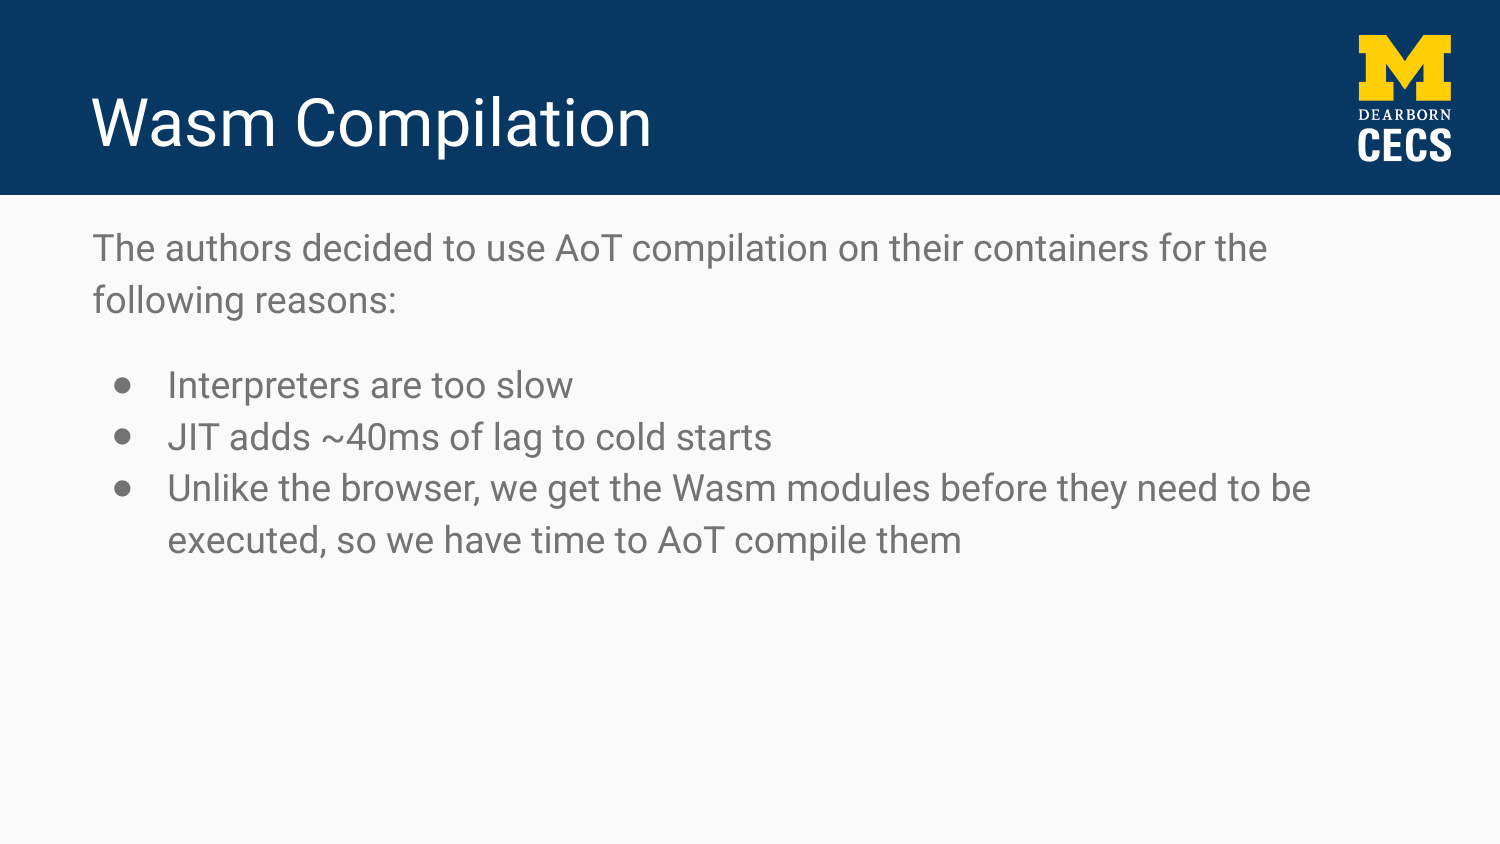

# Wasm Compilation
The authors decided to use AoT compilation on their containers for the following reasons:
Interpreters are too slow
JIT adds ~40ms of lag to cold starts
Unlike the browser, we get the Wasm modules before they need to be executed, so we have time to AoT compile them